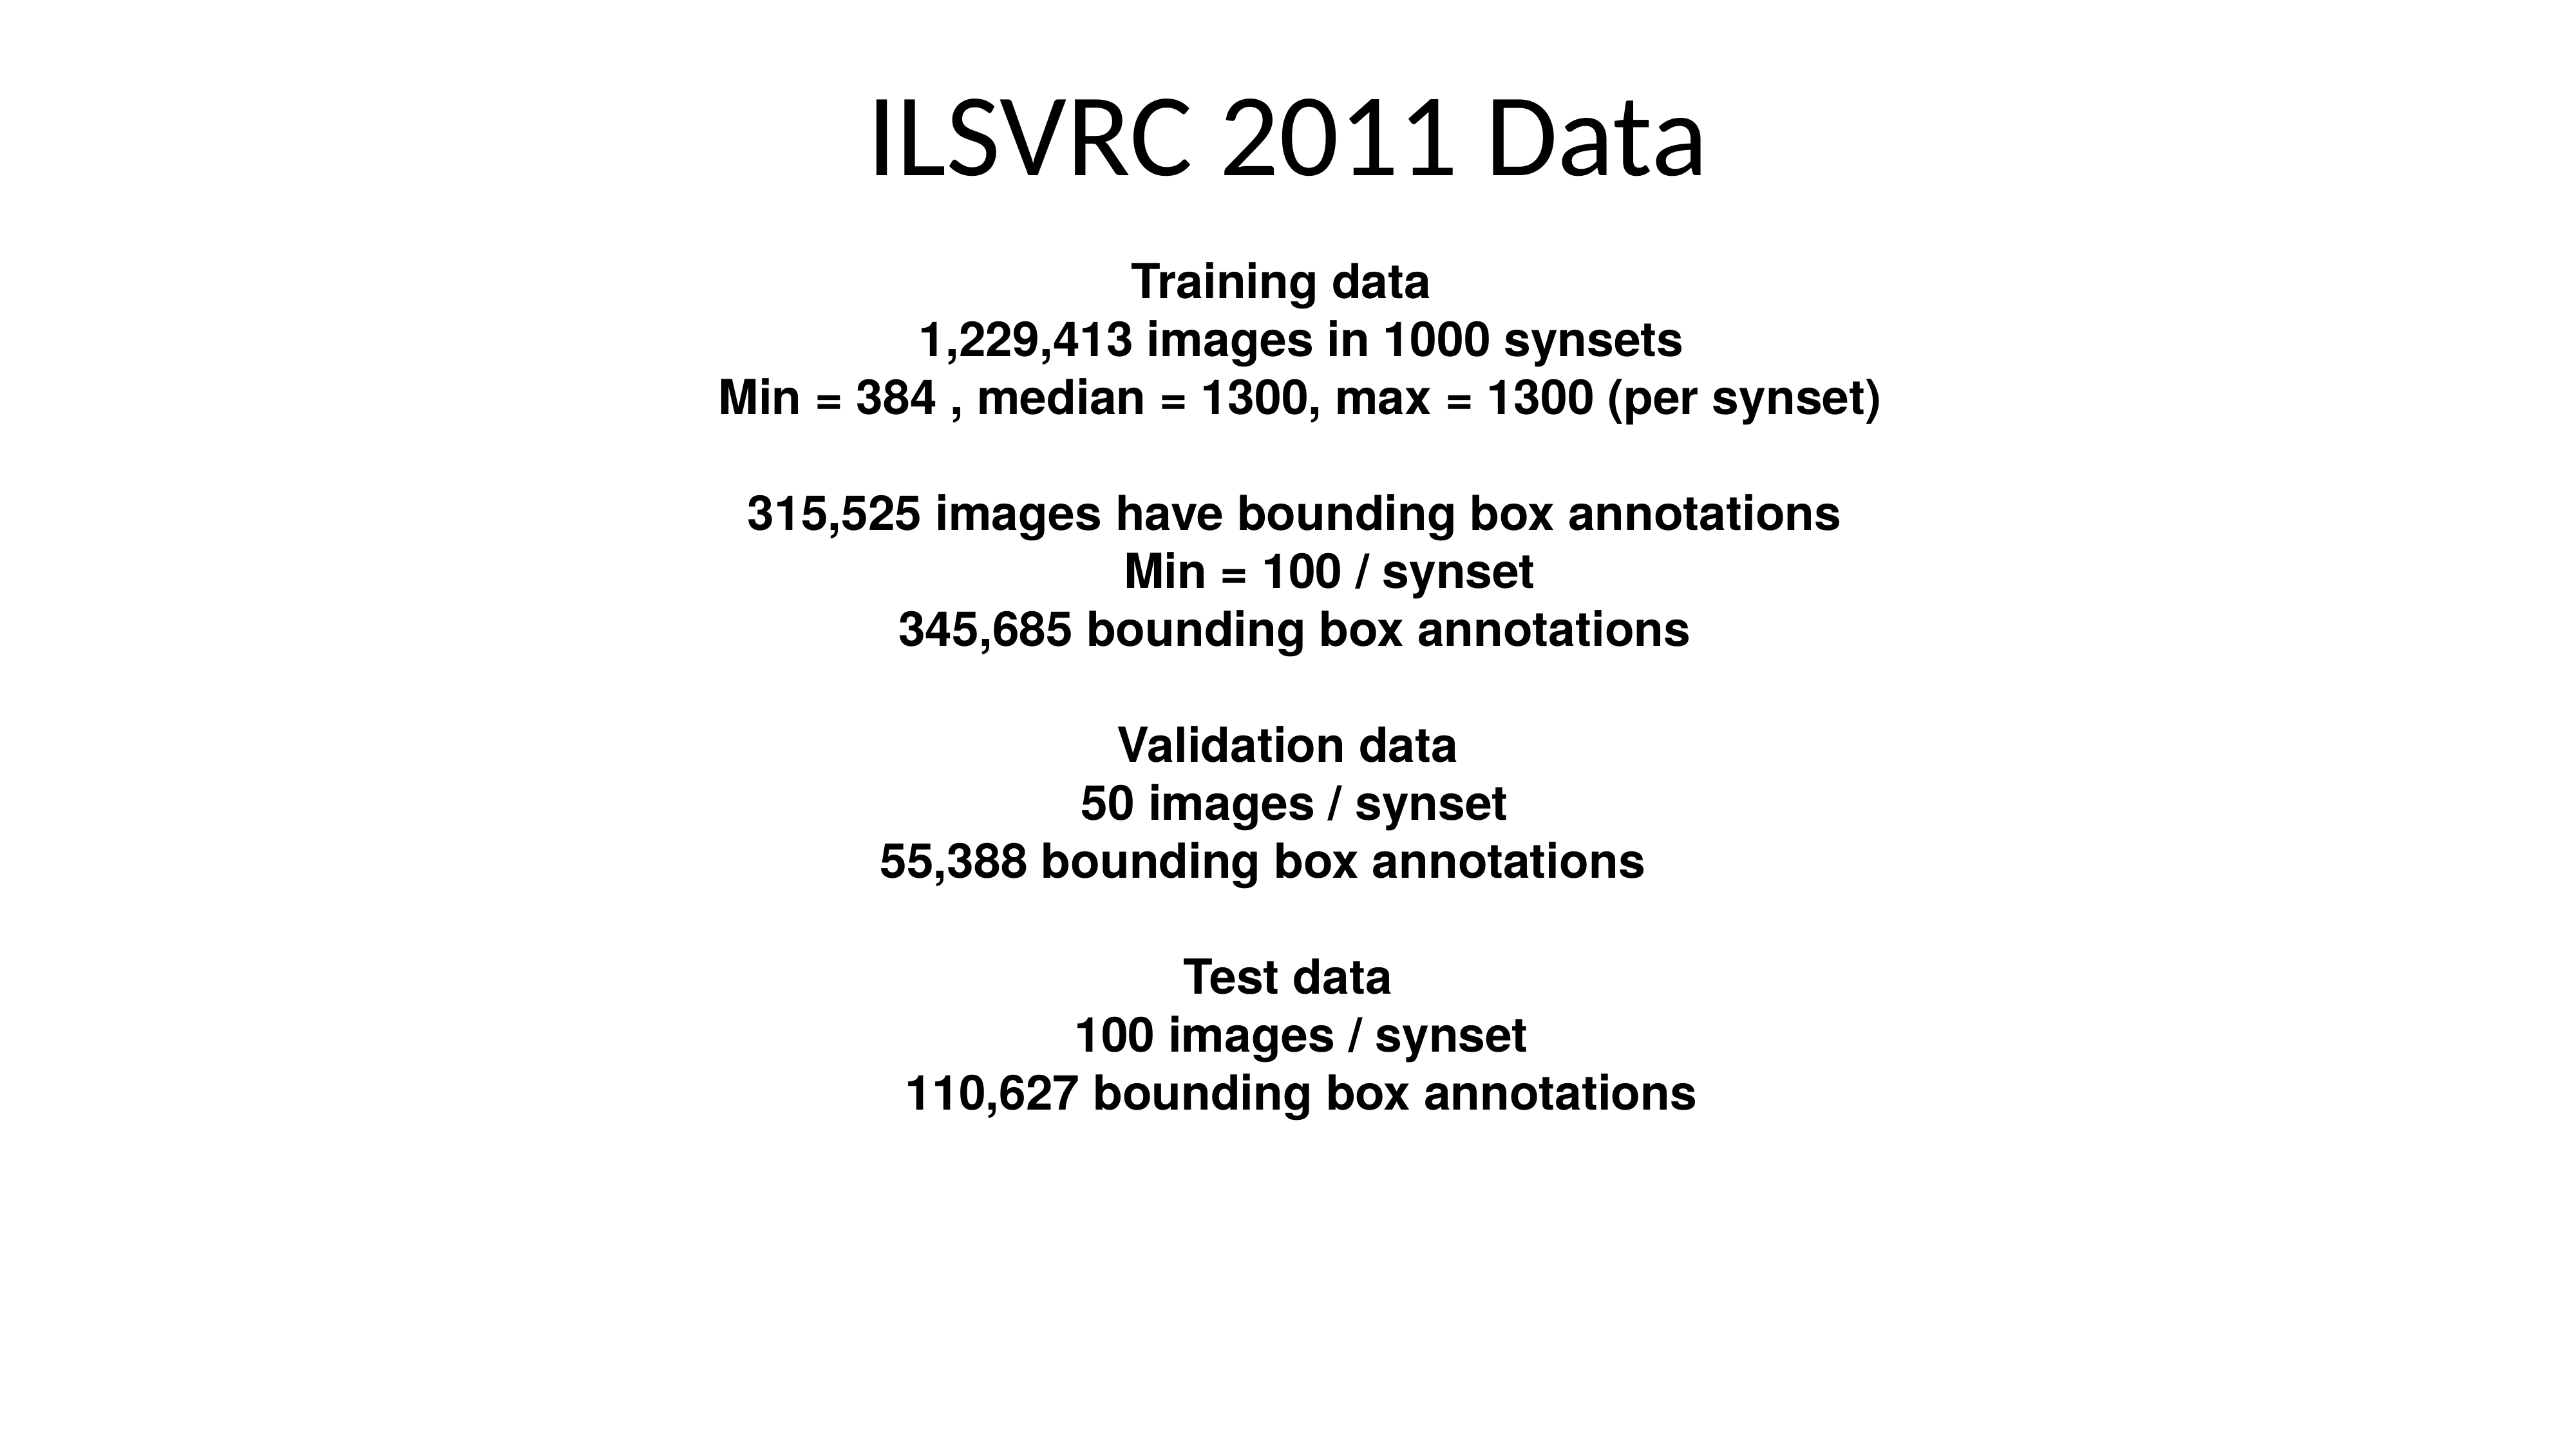

# ILSVRC 2011 Data

Training data
  1,229,413 images in 1000 synsets
Min = 384 , median = 1300, max = 1300 (per synset)

 315,525 images have bounding box annotations
	Min = 100 / synset
 345,685 bounding box annotations

Validation data
  50 images / synset
  55,388 bounding box annotations

Test data
  100 images / synset
  110,627 bounding box annotations